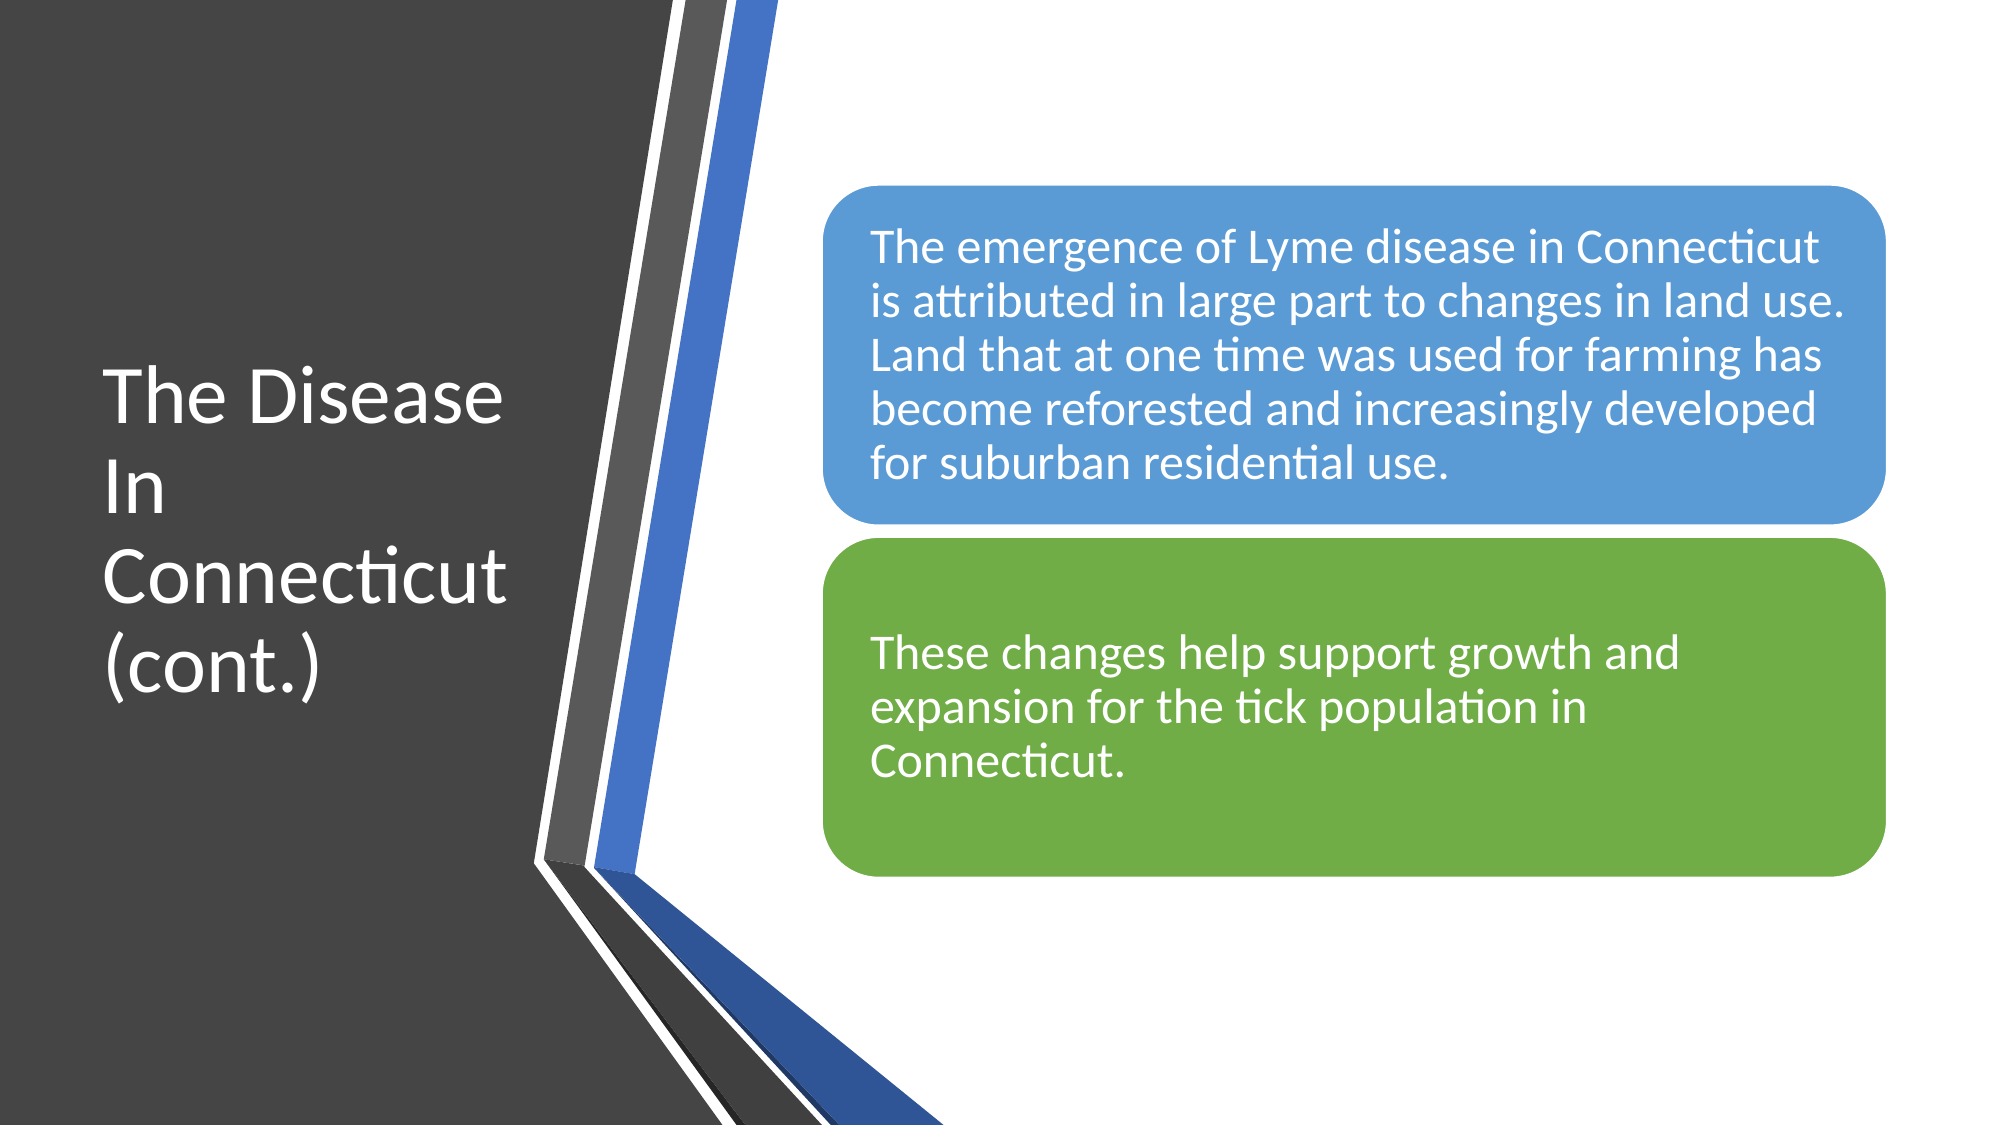

# The Disease In Connecticut (cont.)
The emergence of Lyme disease in Connecticut is attributed in large part to changes in land use. Land that at one time was used for farming has become reforested and increasingly developed for suburban residential use.
These changes help support growth and expansion for the tick population in Connecticut.